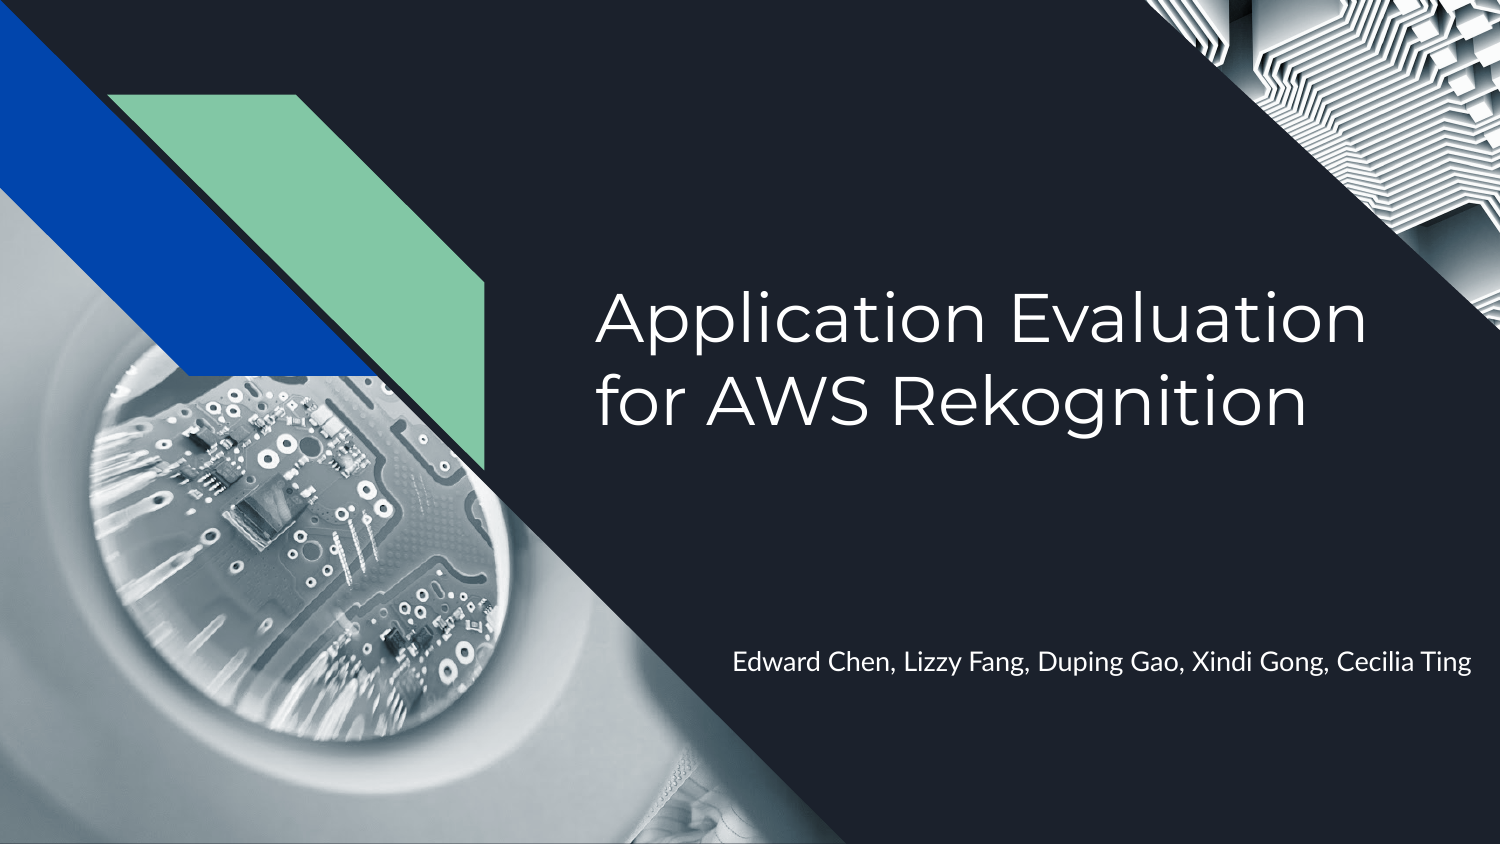

# Application Evaluation for AWS Rekognition
Edward Chen, Lizzy Fang, Duping Gao, Xindi Gong, Cecilia Ting